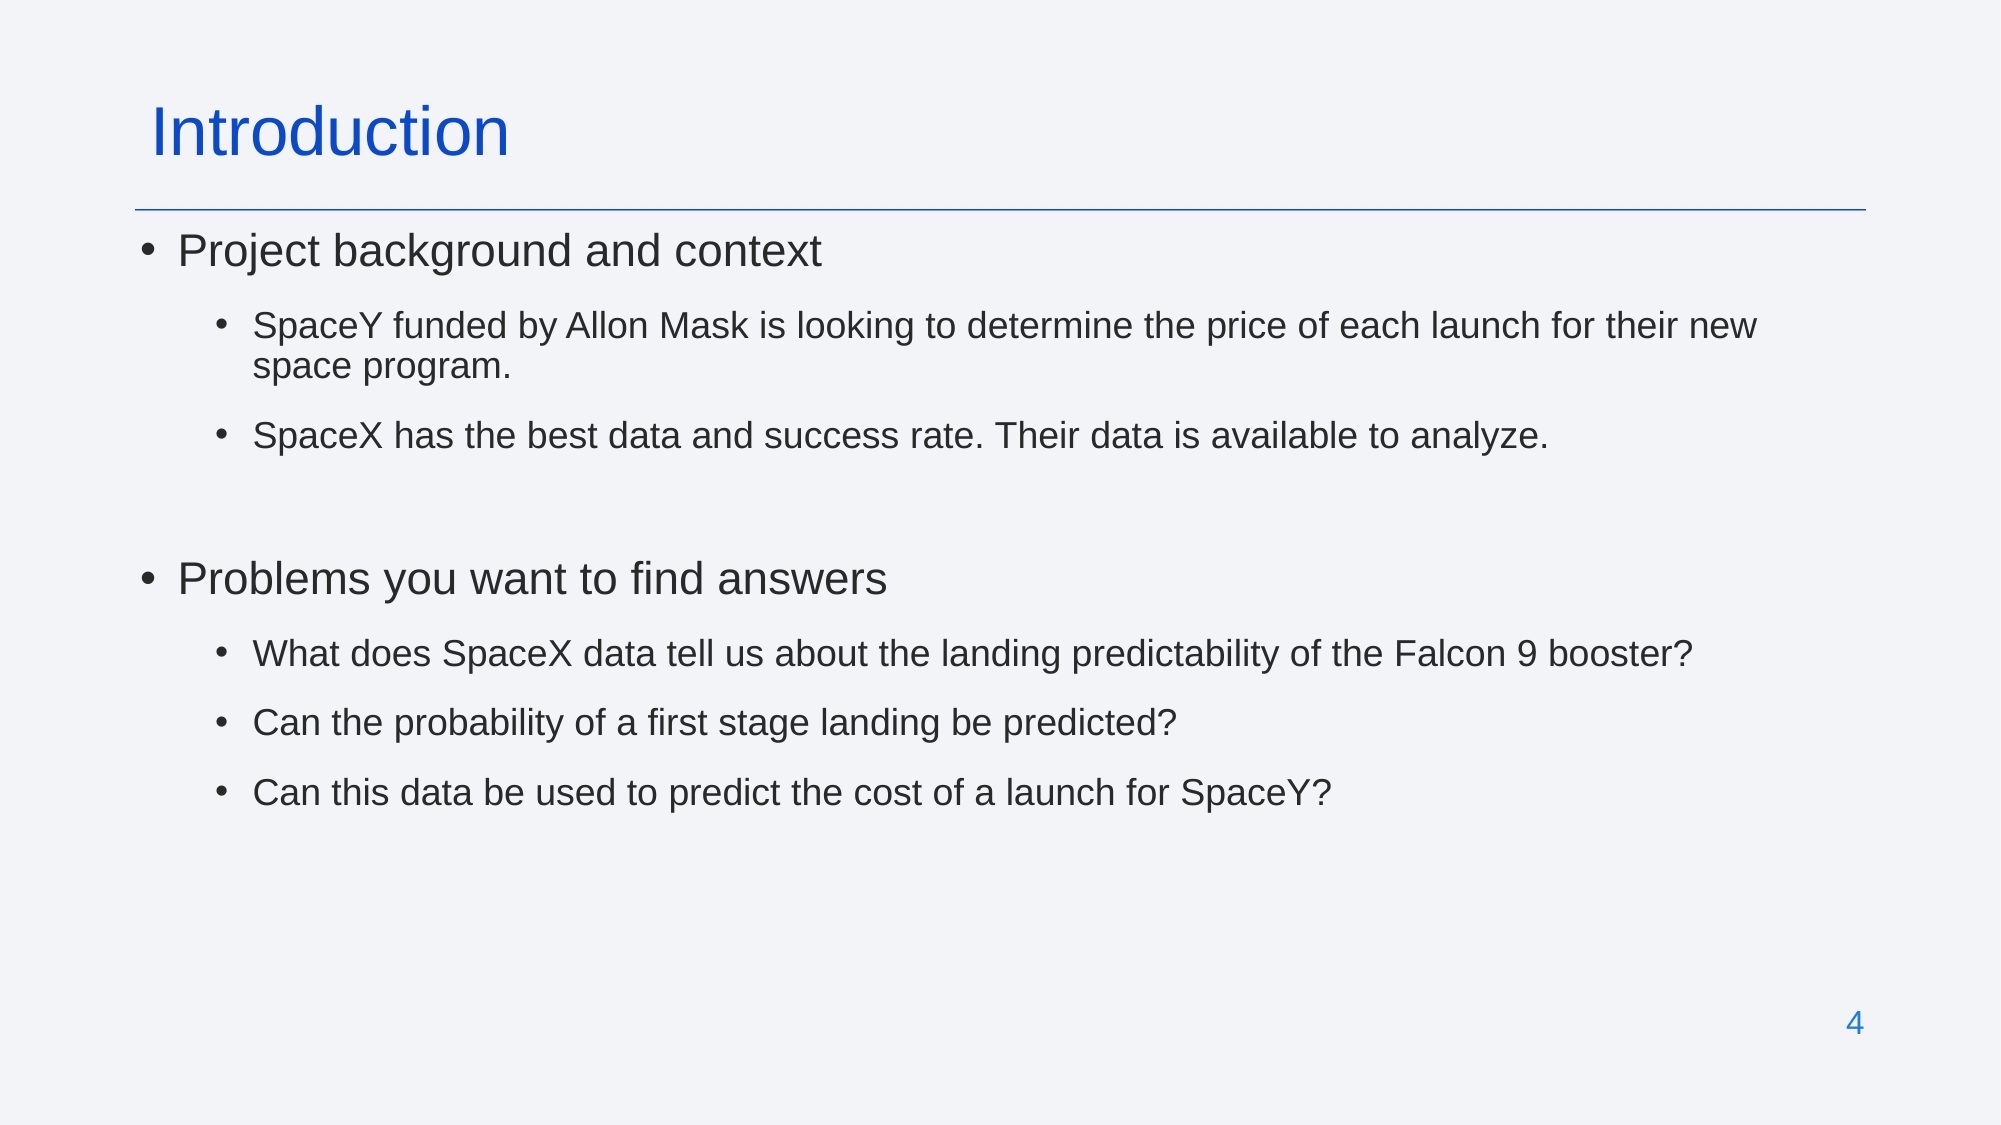

Introduction
Project background and context
SpaceY funded by Allon Mask is looking to determine the price of each launch for their new space program.
SpaceX has the best data and success rate. Their data is available to analyze.

Problems you want to find answers
What does SpaceX data tell us about the landing predictability of the Falcon 9 booster?
Can the probability of a first stage landing be predicted?
Can this data be used to predict the cost of a launch for SpaceY?
4